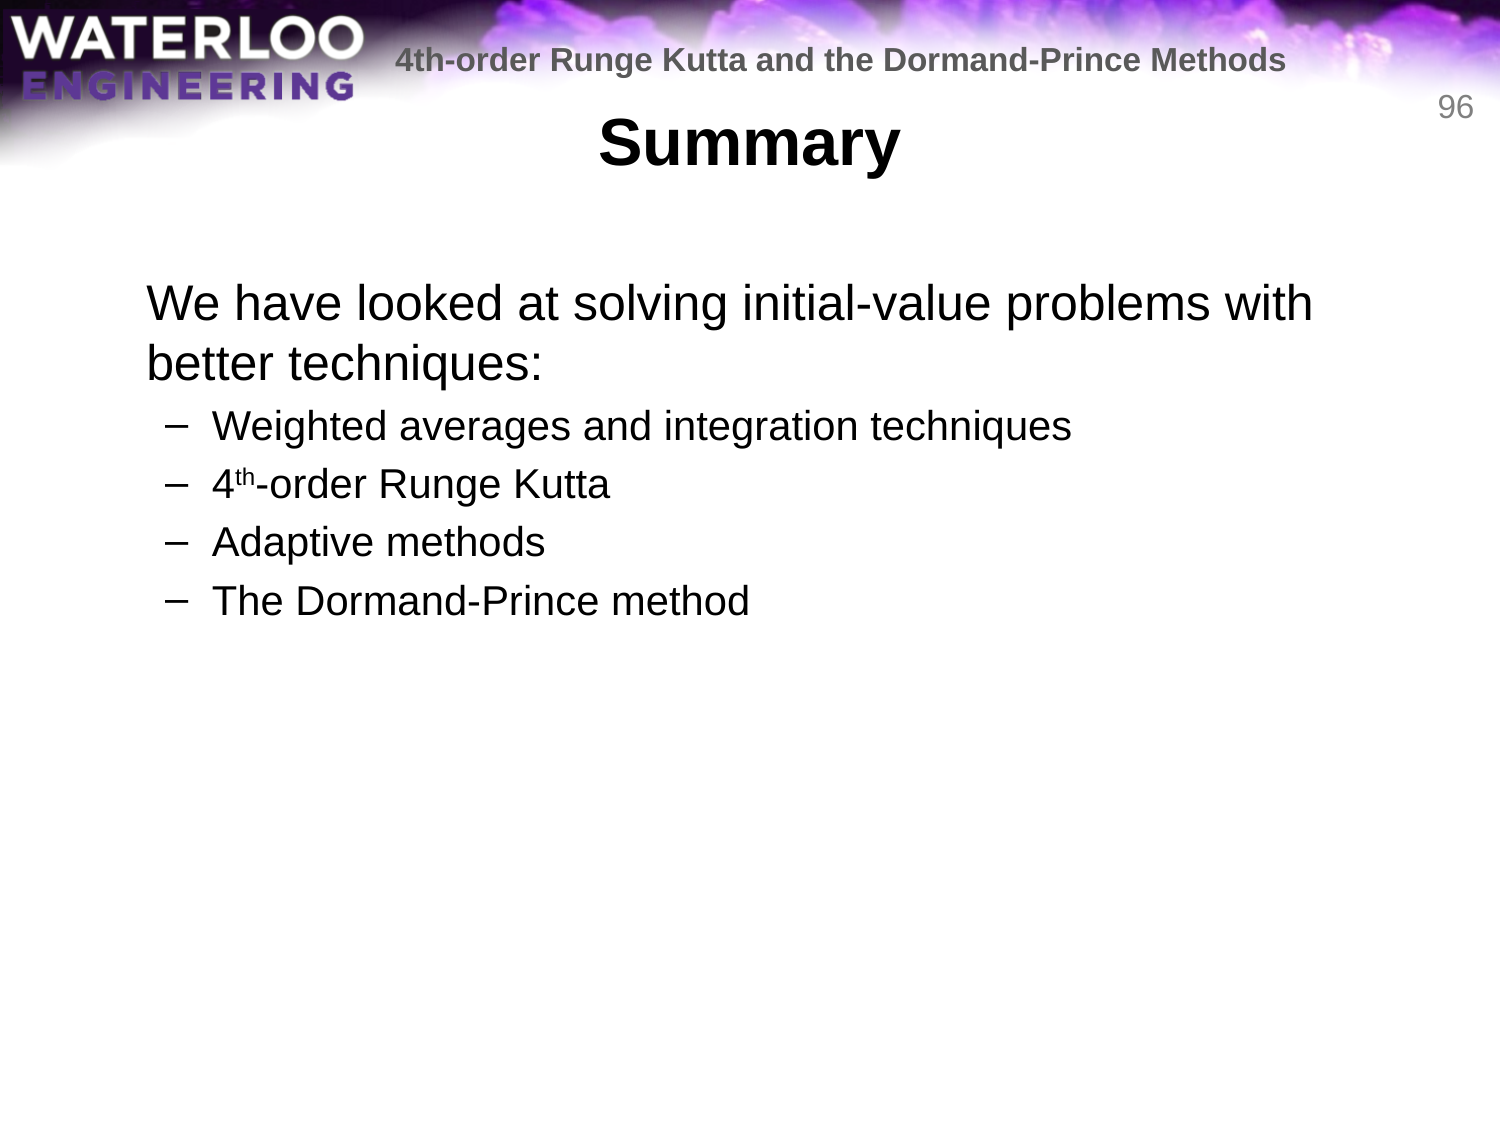

4th-order Runge Kutta and the Dormand-Prince Methods
# Summary
96
	We have looked at solving initial-value problems with better techniques:
Weighted averages and integration techniques
4th-order Runge Kutta
Adaptive methods
The Dormand-Prince method